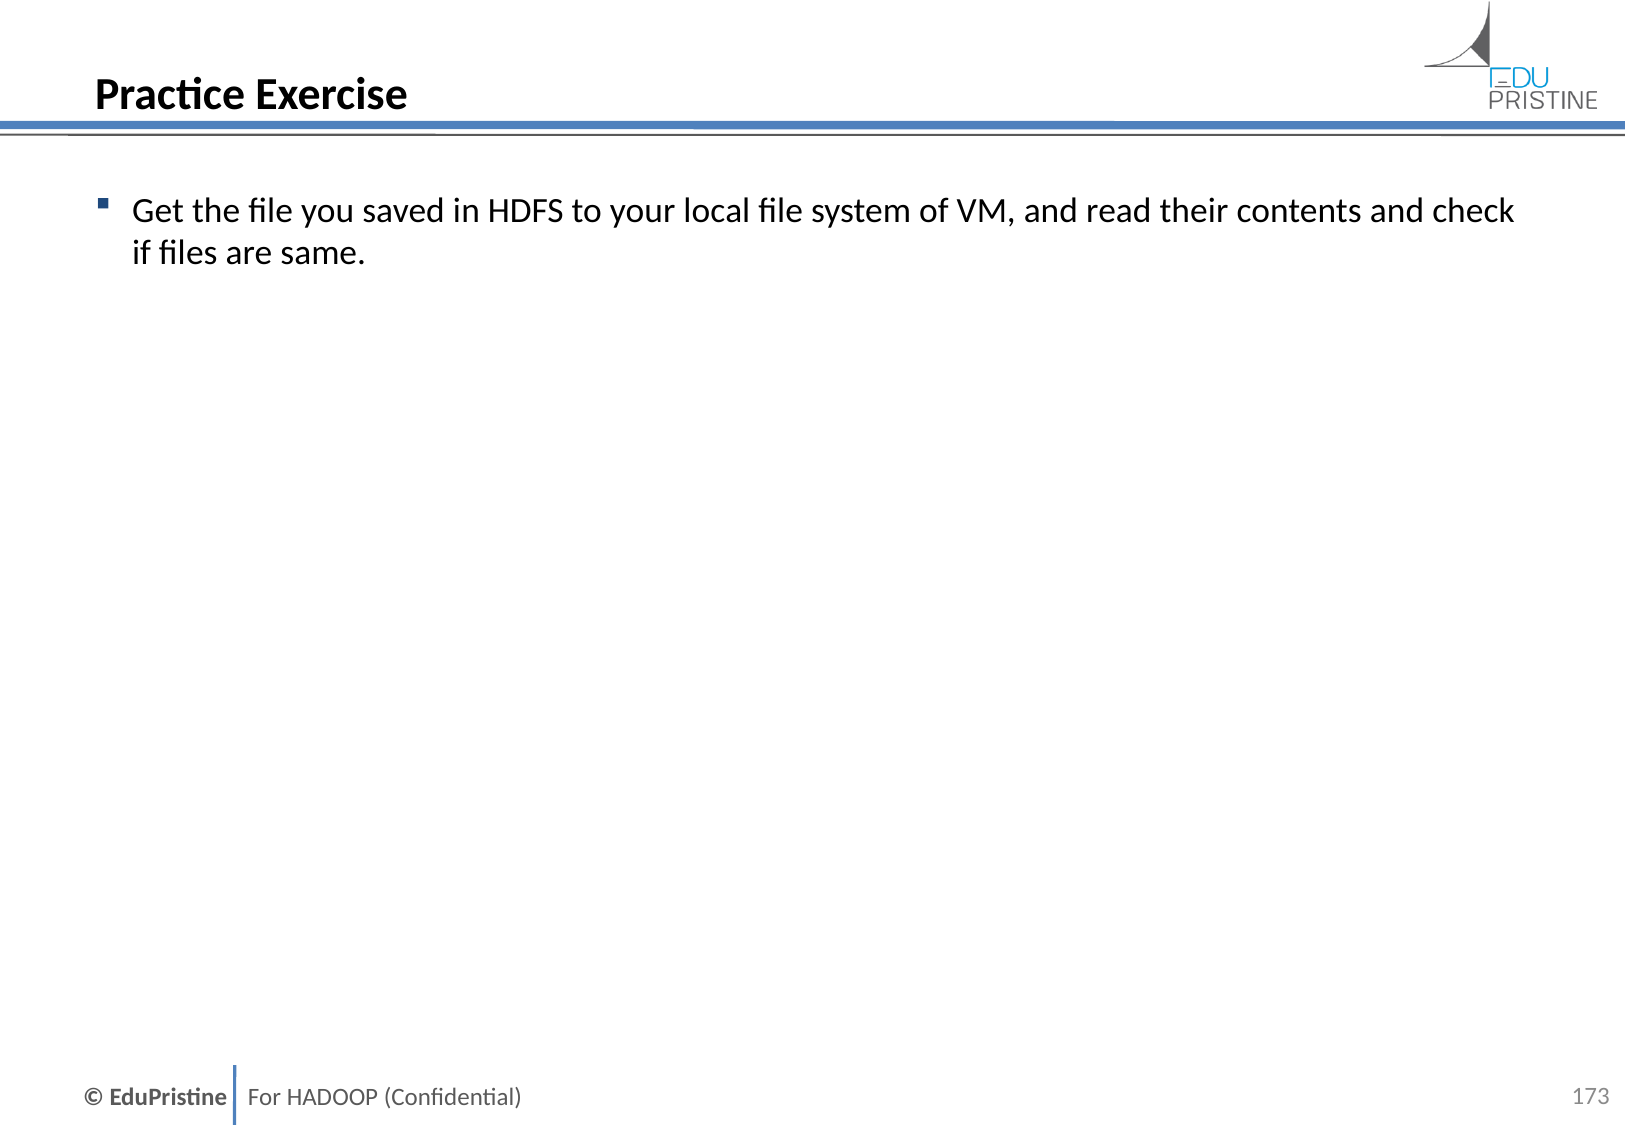

# Practice Exercise
Get the file you saved in HDFS to your local file system of VM, and read their contents and check if files are same.
173